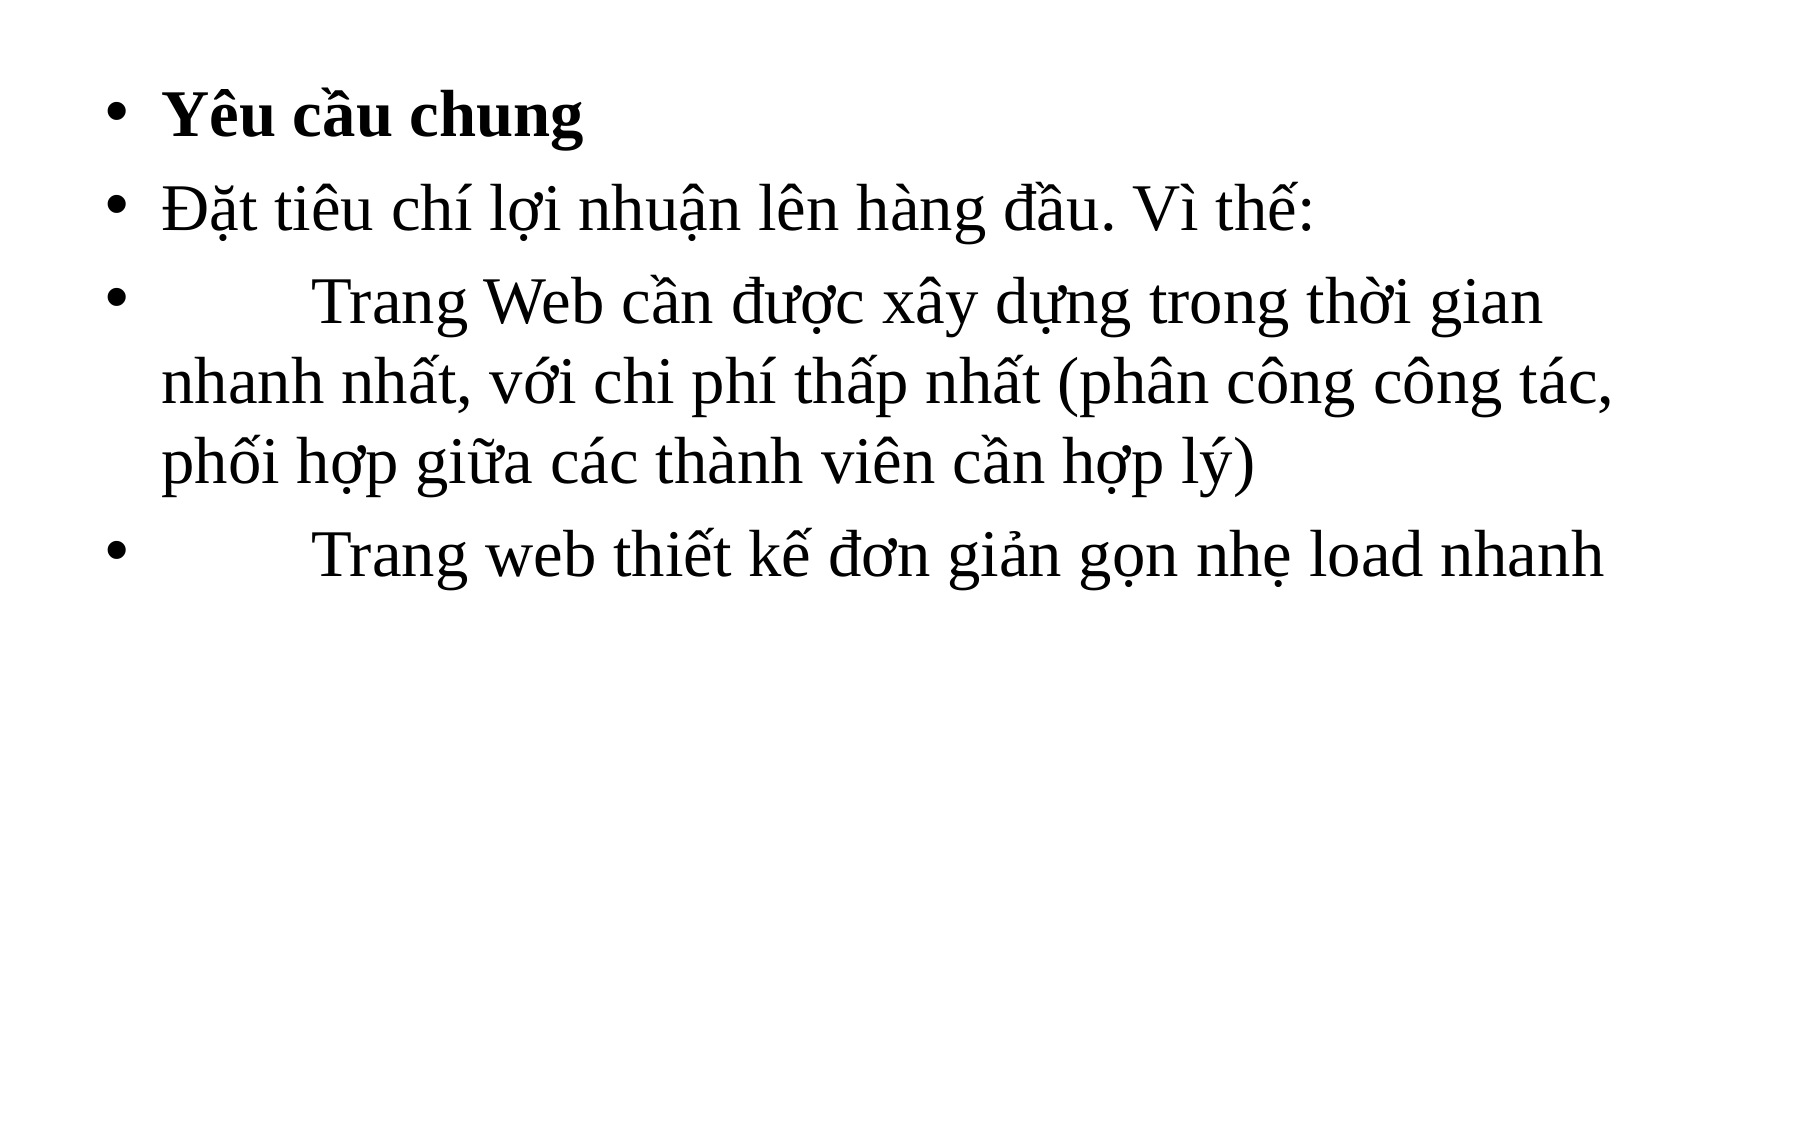

Yêu cầu chung
Đặt tiêu chí lợi nhuận lên hàng đầu. Vì thế:
	Trang Web cần được xây dựng trong thời gian nhanh nhất, với chi phí thấp nhất (phân công công tác, phối hợp giữa các thành viên cần hợp lý)
	Trang web thiết kế đơn giản gọn nhẹ load nhanh